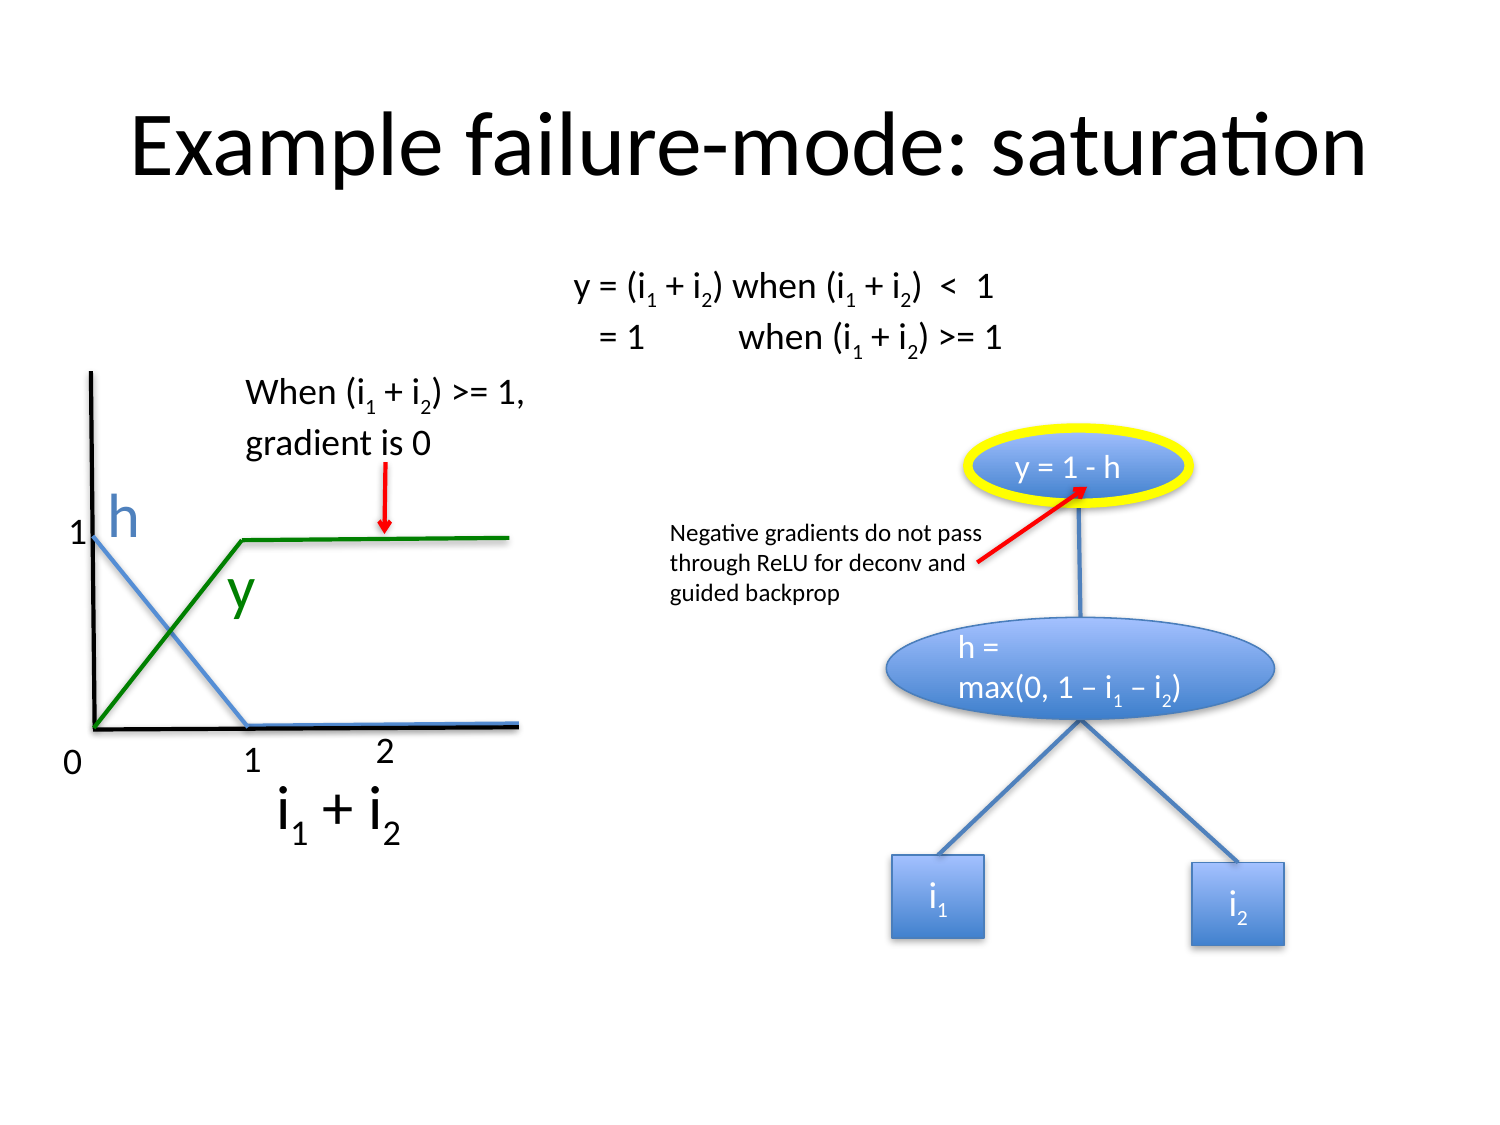

# Example failure-mode: saturation
y = (i1 + i2) when (i1 + i2)  <  1
   = 1           when (i1 + i2) >= 1
When (i1 + i2) >= 1,
gradient is 0
y = 1 - h
h =
max(0, 1 – i1 – i2)
i1
i2
h
1
Negative gradients do not pass through ReLU for deconv and guided backprop
y
2
1
0
i1 + i2